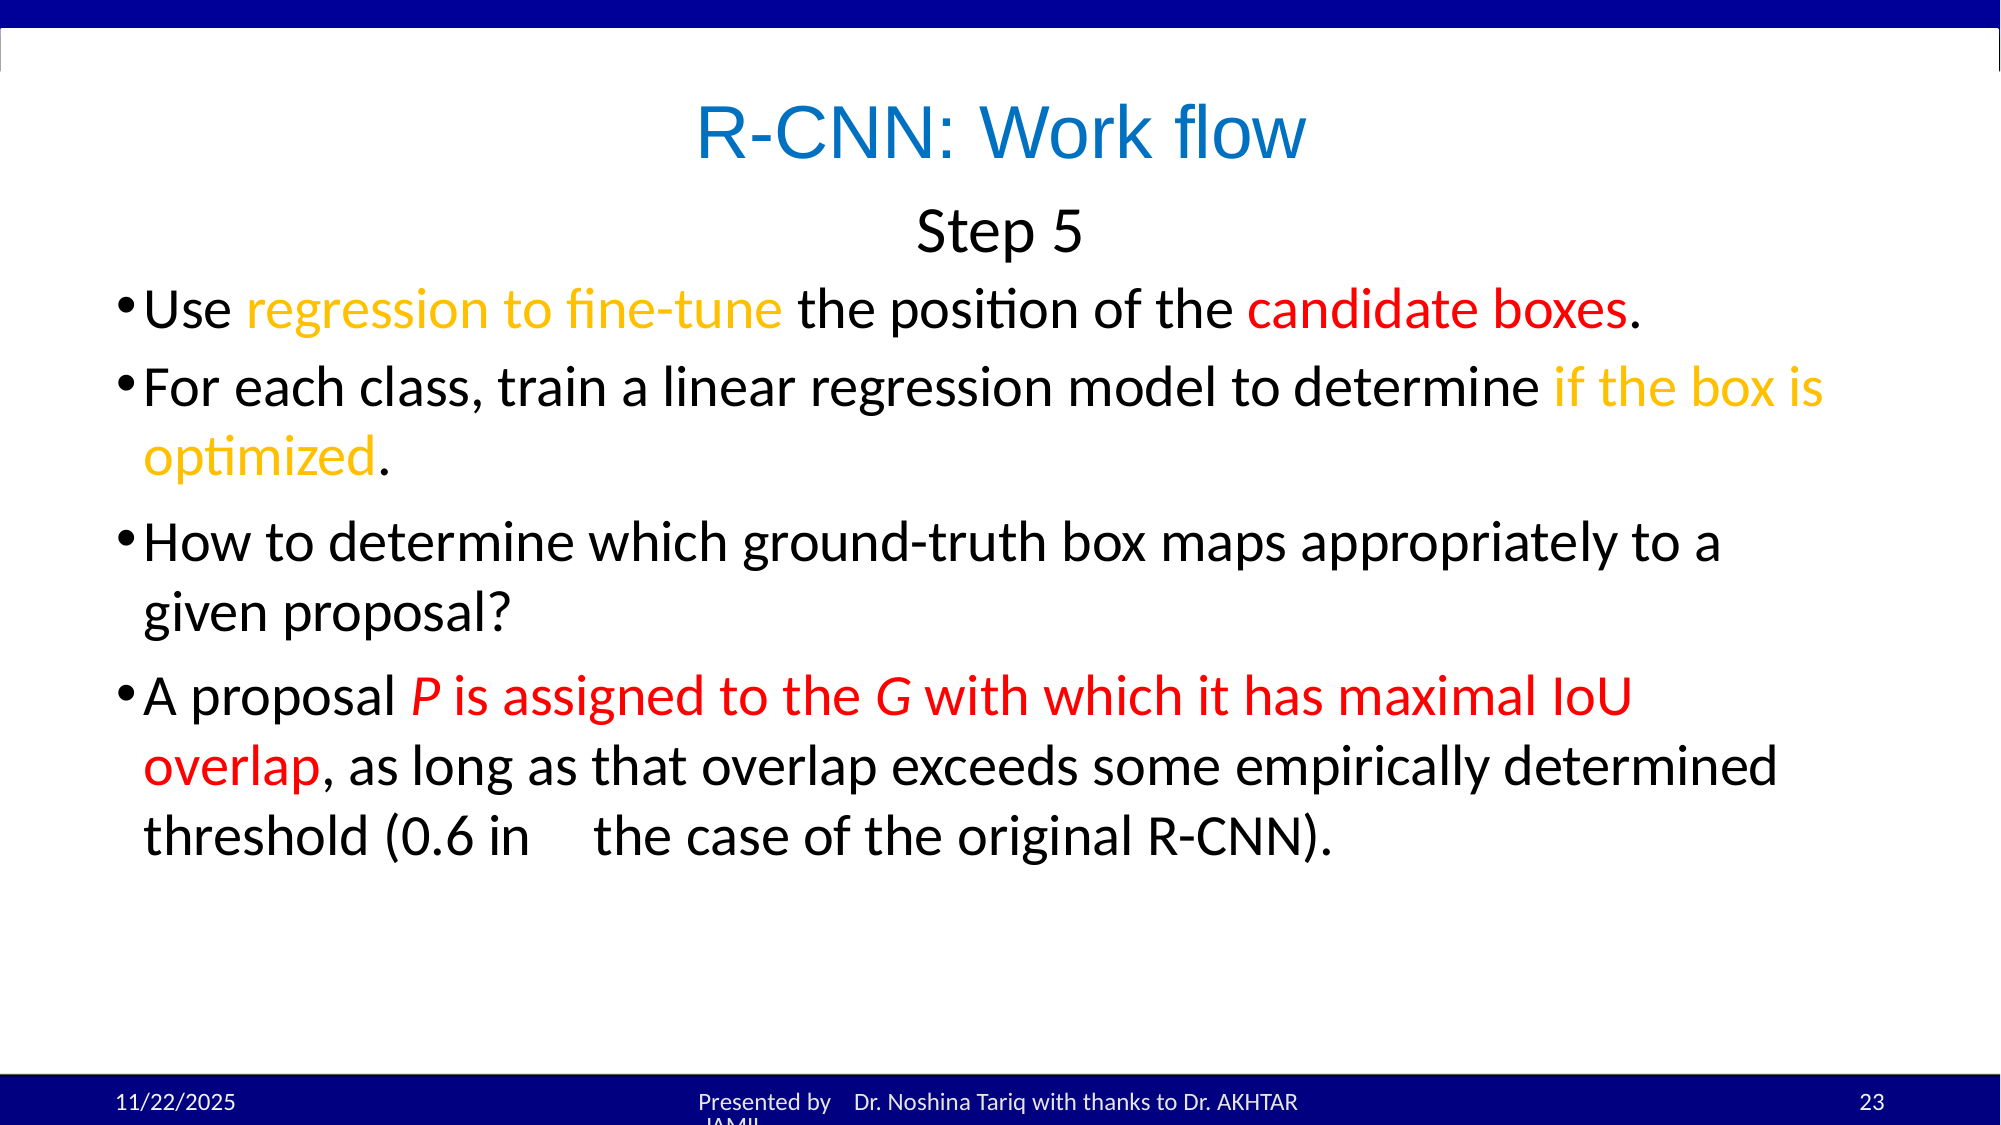

# R-CNN: Work flow
Step 5
Use regression to fine-tune the position of the candidate boxes.
For each class, train a linear regression model to determine if the box is optimized.
How to determine which ground-truth box maps appropriately to a given proposal?
A proposal P is assigned to the G with which it has maximal IoU overlap, as long as that overlap exceeds some empirically determined threshold (0.6 in 	the case of the original R-CNN).

11/22/2025
Presented by    Dr. Noshina Tariq with thanks to Dr. AKHTAR JAMIL
23